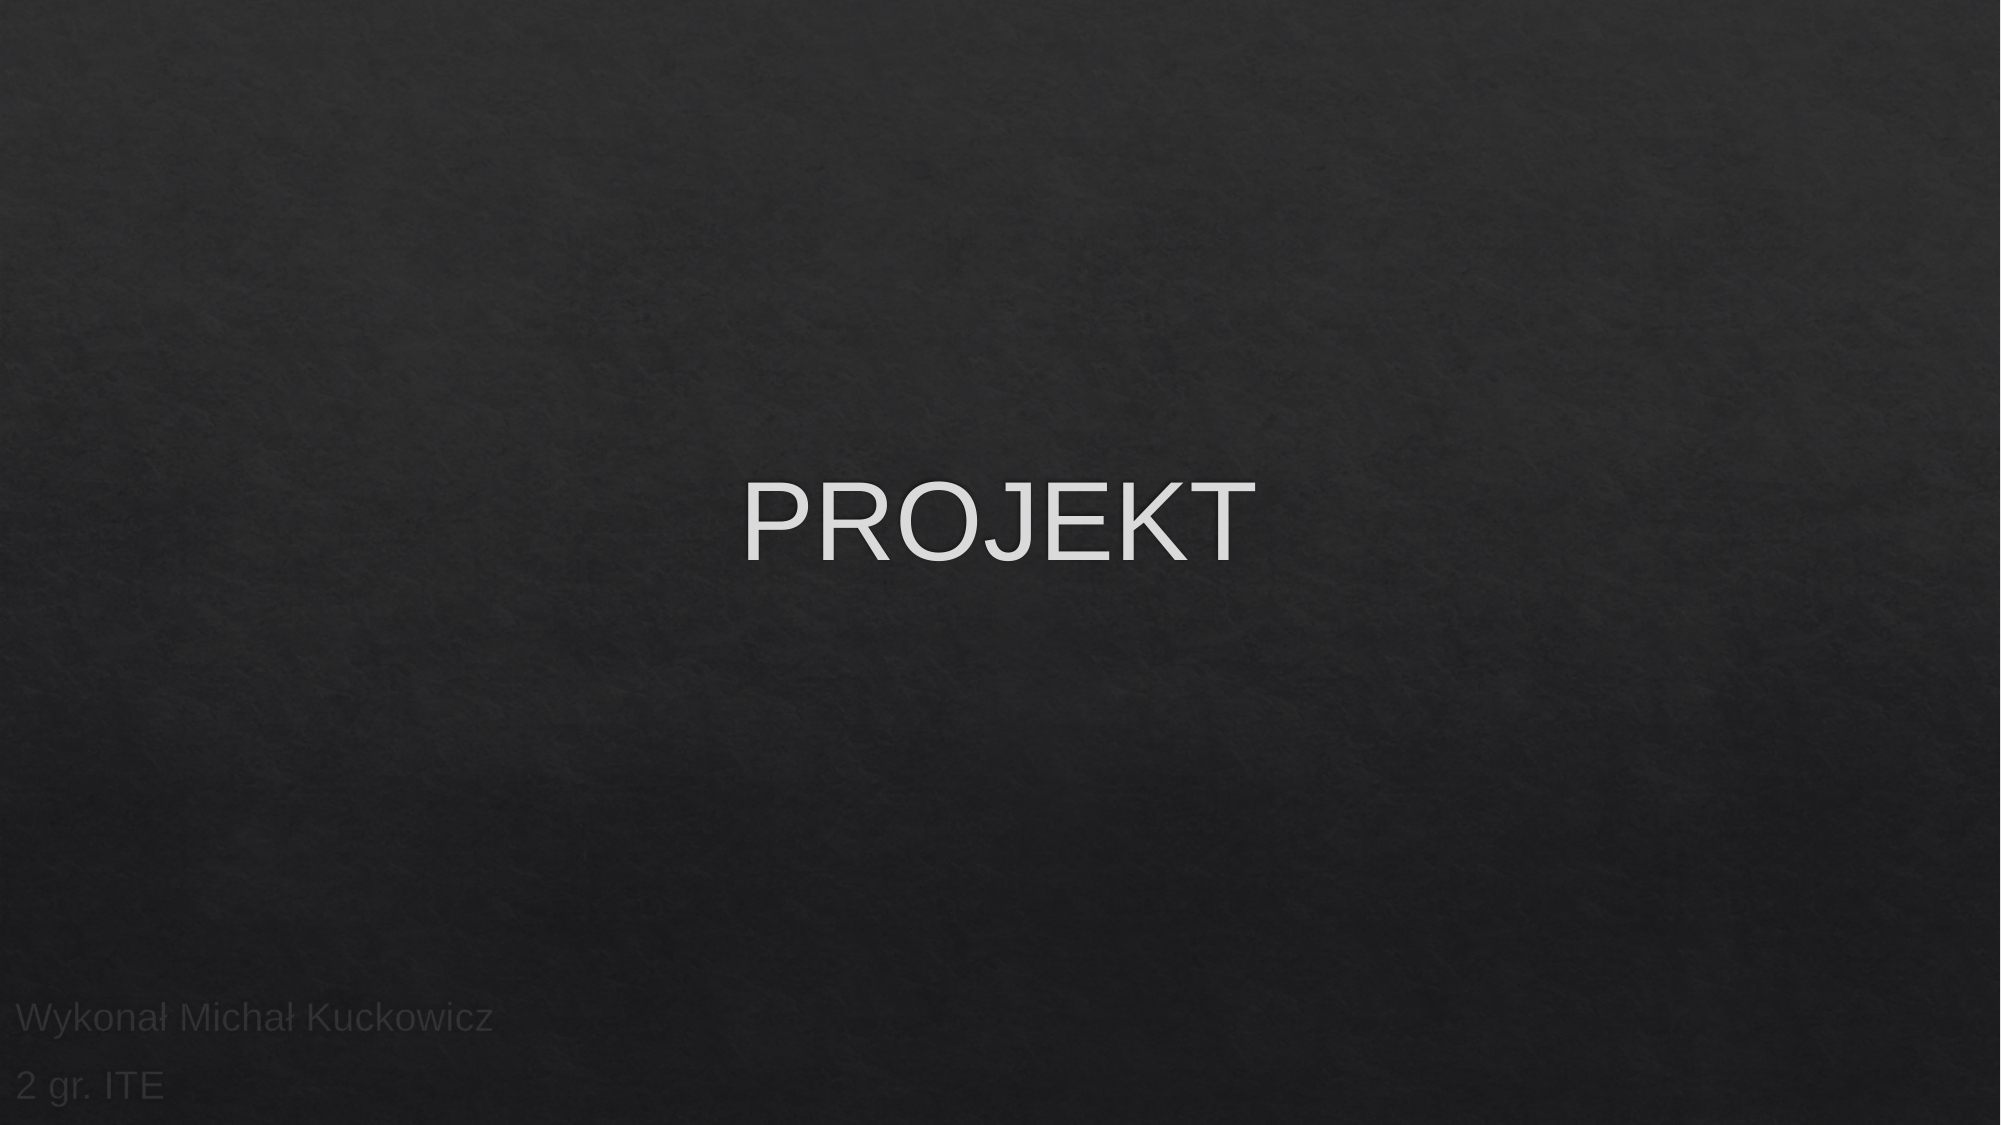

# PROJEKT
Wykonał Michał Kuckowicz
2 gr. ITE